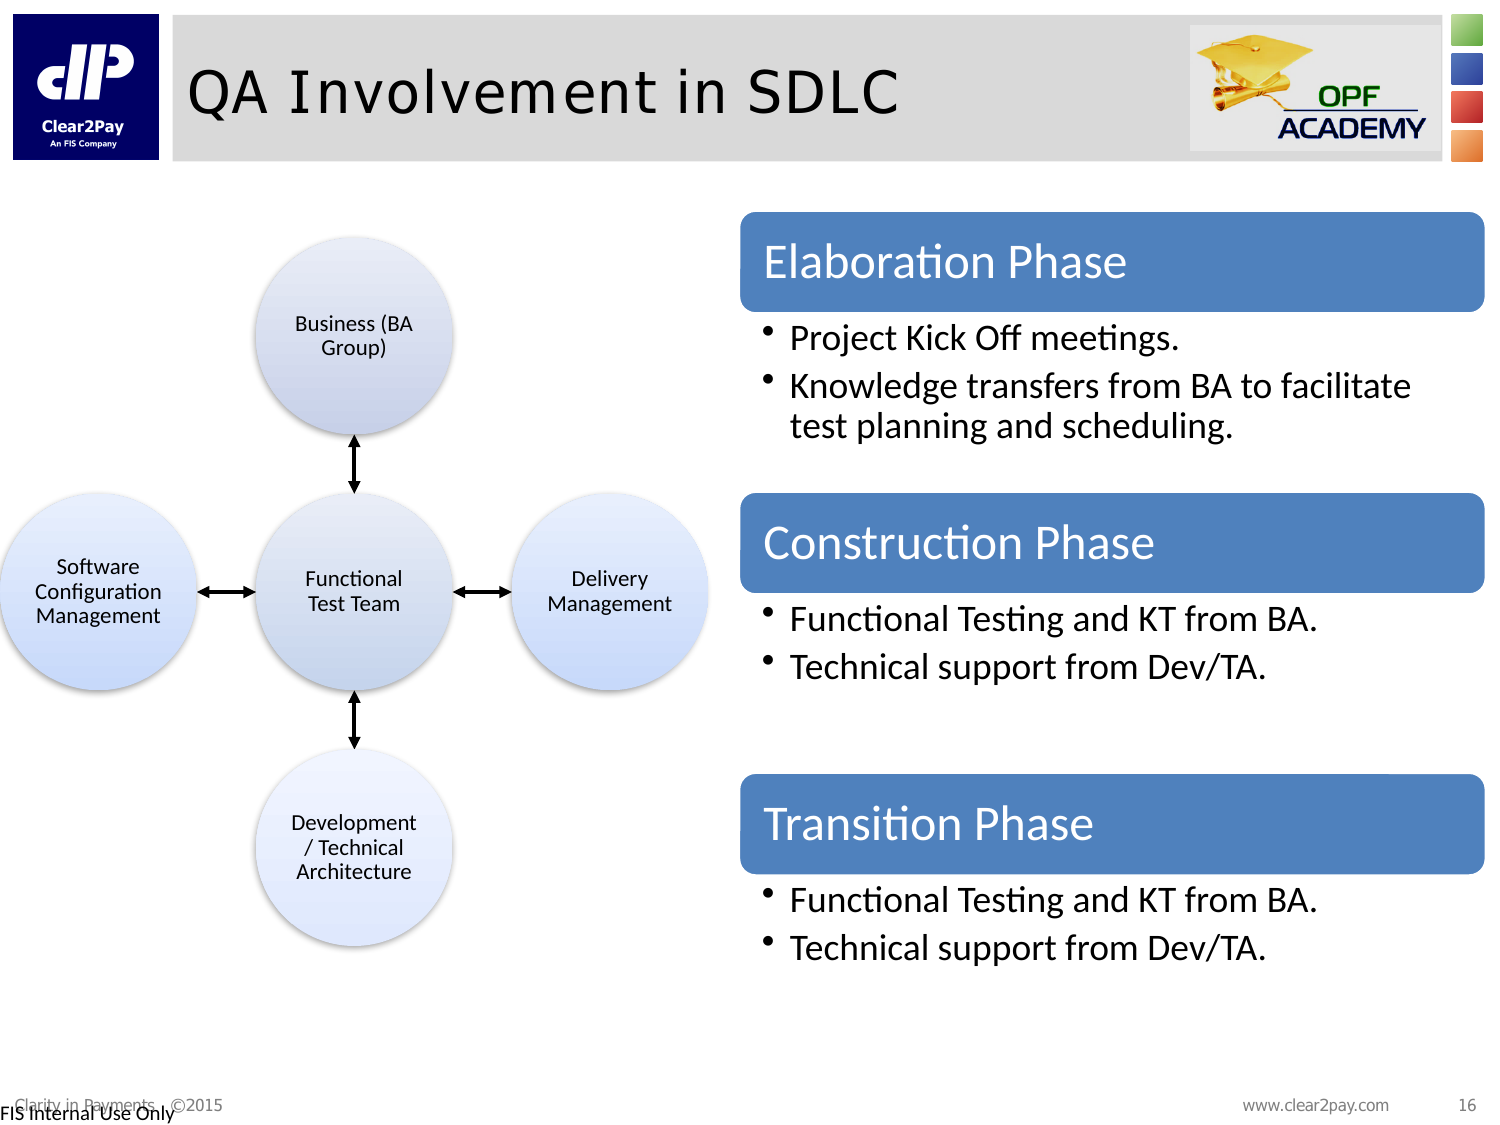

# QA Involvement in SDLC
Functional Test Team

Business (BA Group)

Delivery Management

Development / Technical Architecture

Software Configuration Management
Elaboration Phase
Project Kick Off meetings.
Knowledge transfers from BA to facilitate test planning and scheduling.
Construction Phase
Functional Testing and KT from BA.
Technical support from Dev/TA.
Transition Phase
Functional Testing and KT from BA.
Technical support from Dev/TA.